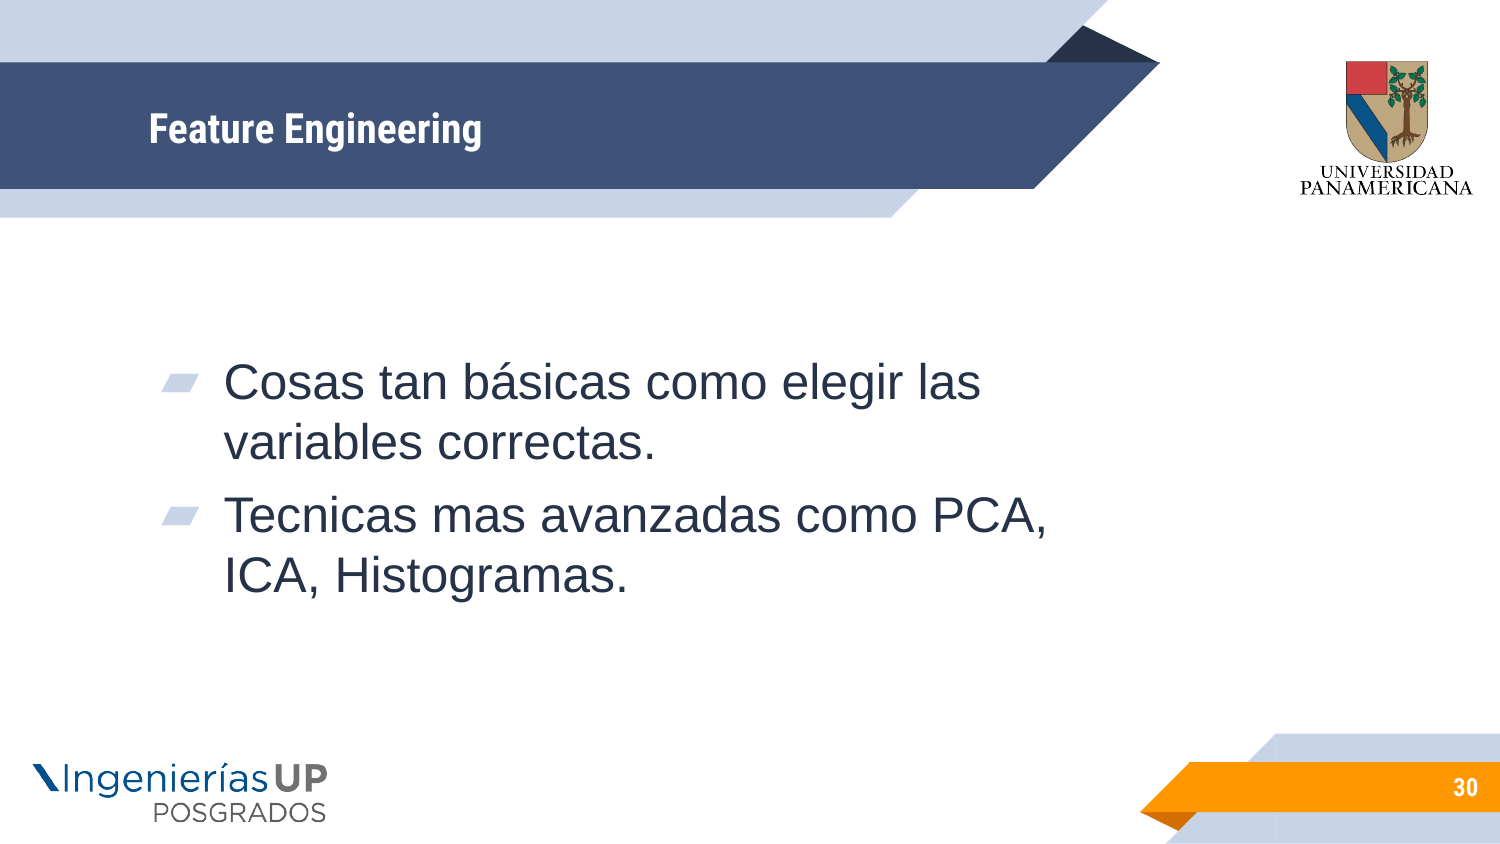

# Feature Engineering
Cosas tan básicas como elegir las variables correctas.
Tecnicas mas avanzadas como PCA, ICA, Histogramas.
30